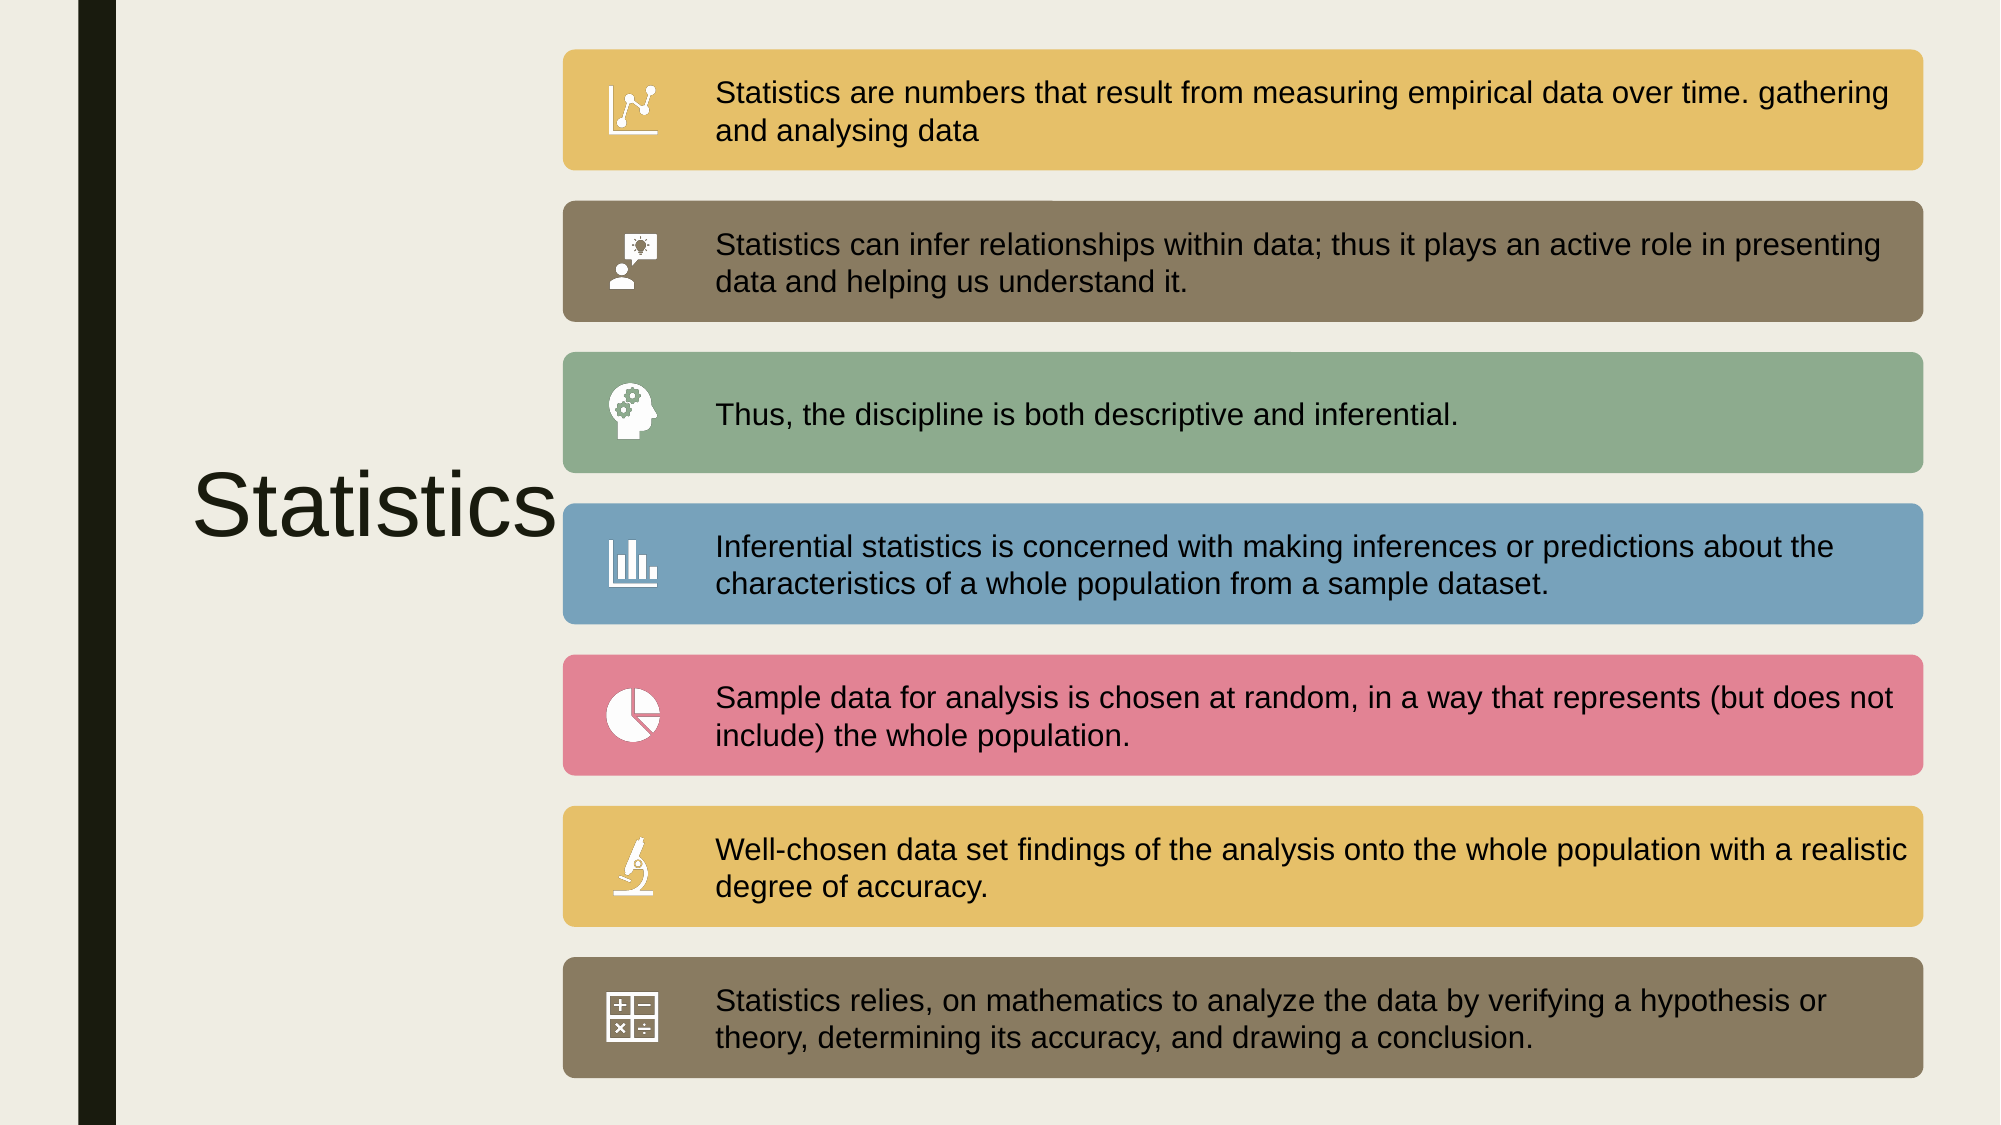

Statistics are numbers that result from measuring empirical data over time. gathering and analysing data
Statistics can infer relationships within data; thus it plays an active role in presenting data and helping us understand it.
Thus, the discipline is both descriptive and inferential.
Inferential statistics is concerned with making inferences or predictions about the characteristics of a whole population from a sample dataset.
Sample data for analysis is chosen at random, in a way that represents (but does not include) the whole population.
Well-chosen data set findings of the analysis onto the whole population with a realistic degree of accuracy.
Statistics relies, on mathematics to analyze the data by verifying a hypothesis or theory, determining its accuracy, and drawing a conclusion.
# Statistics